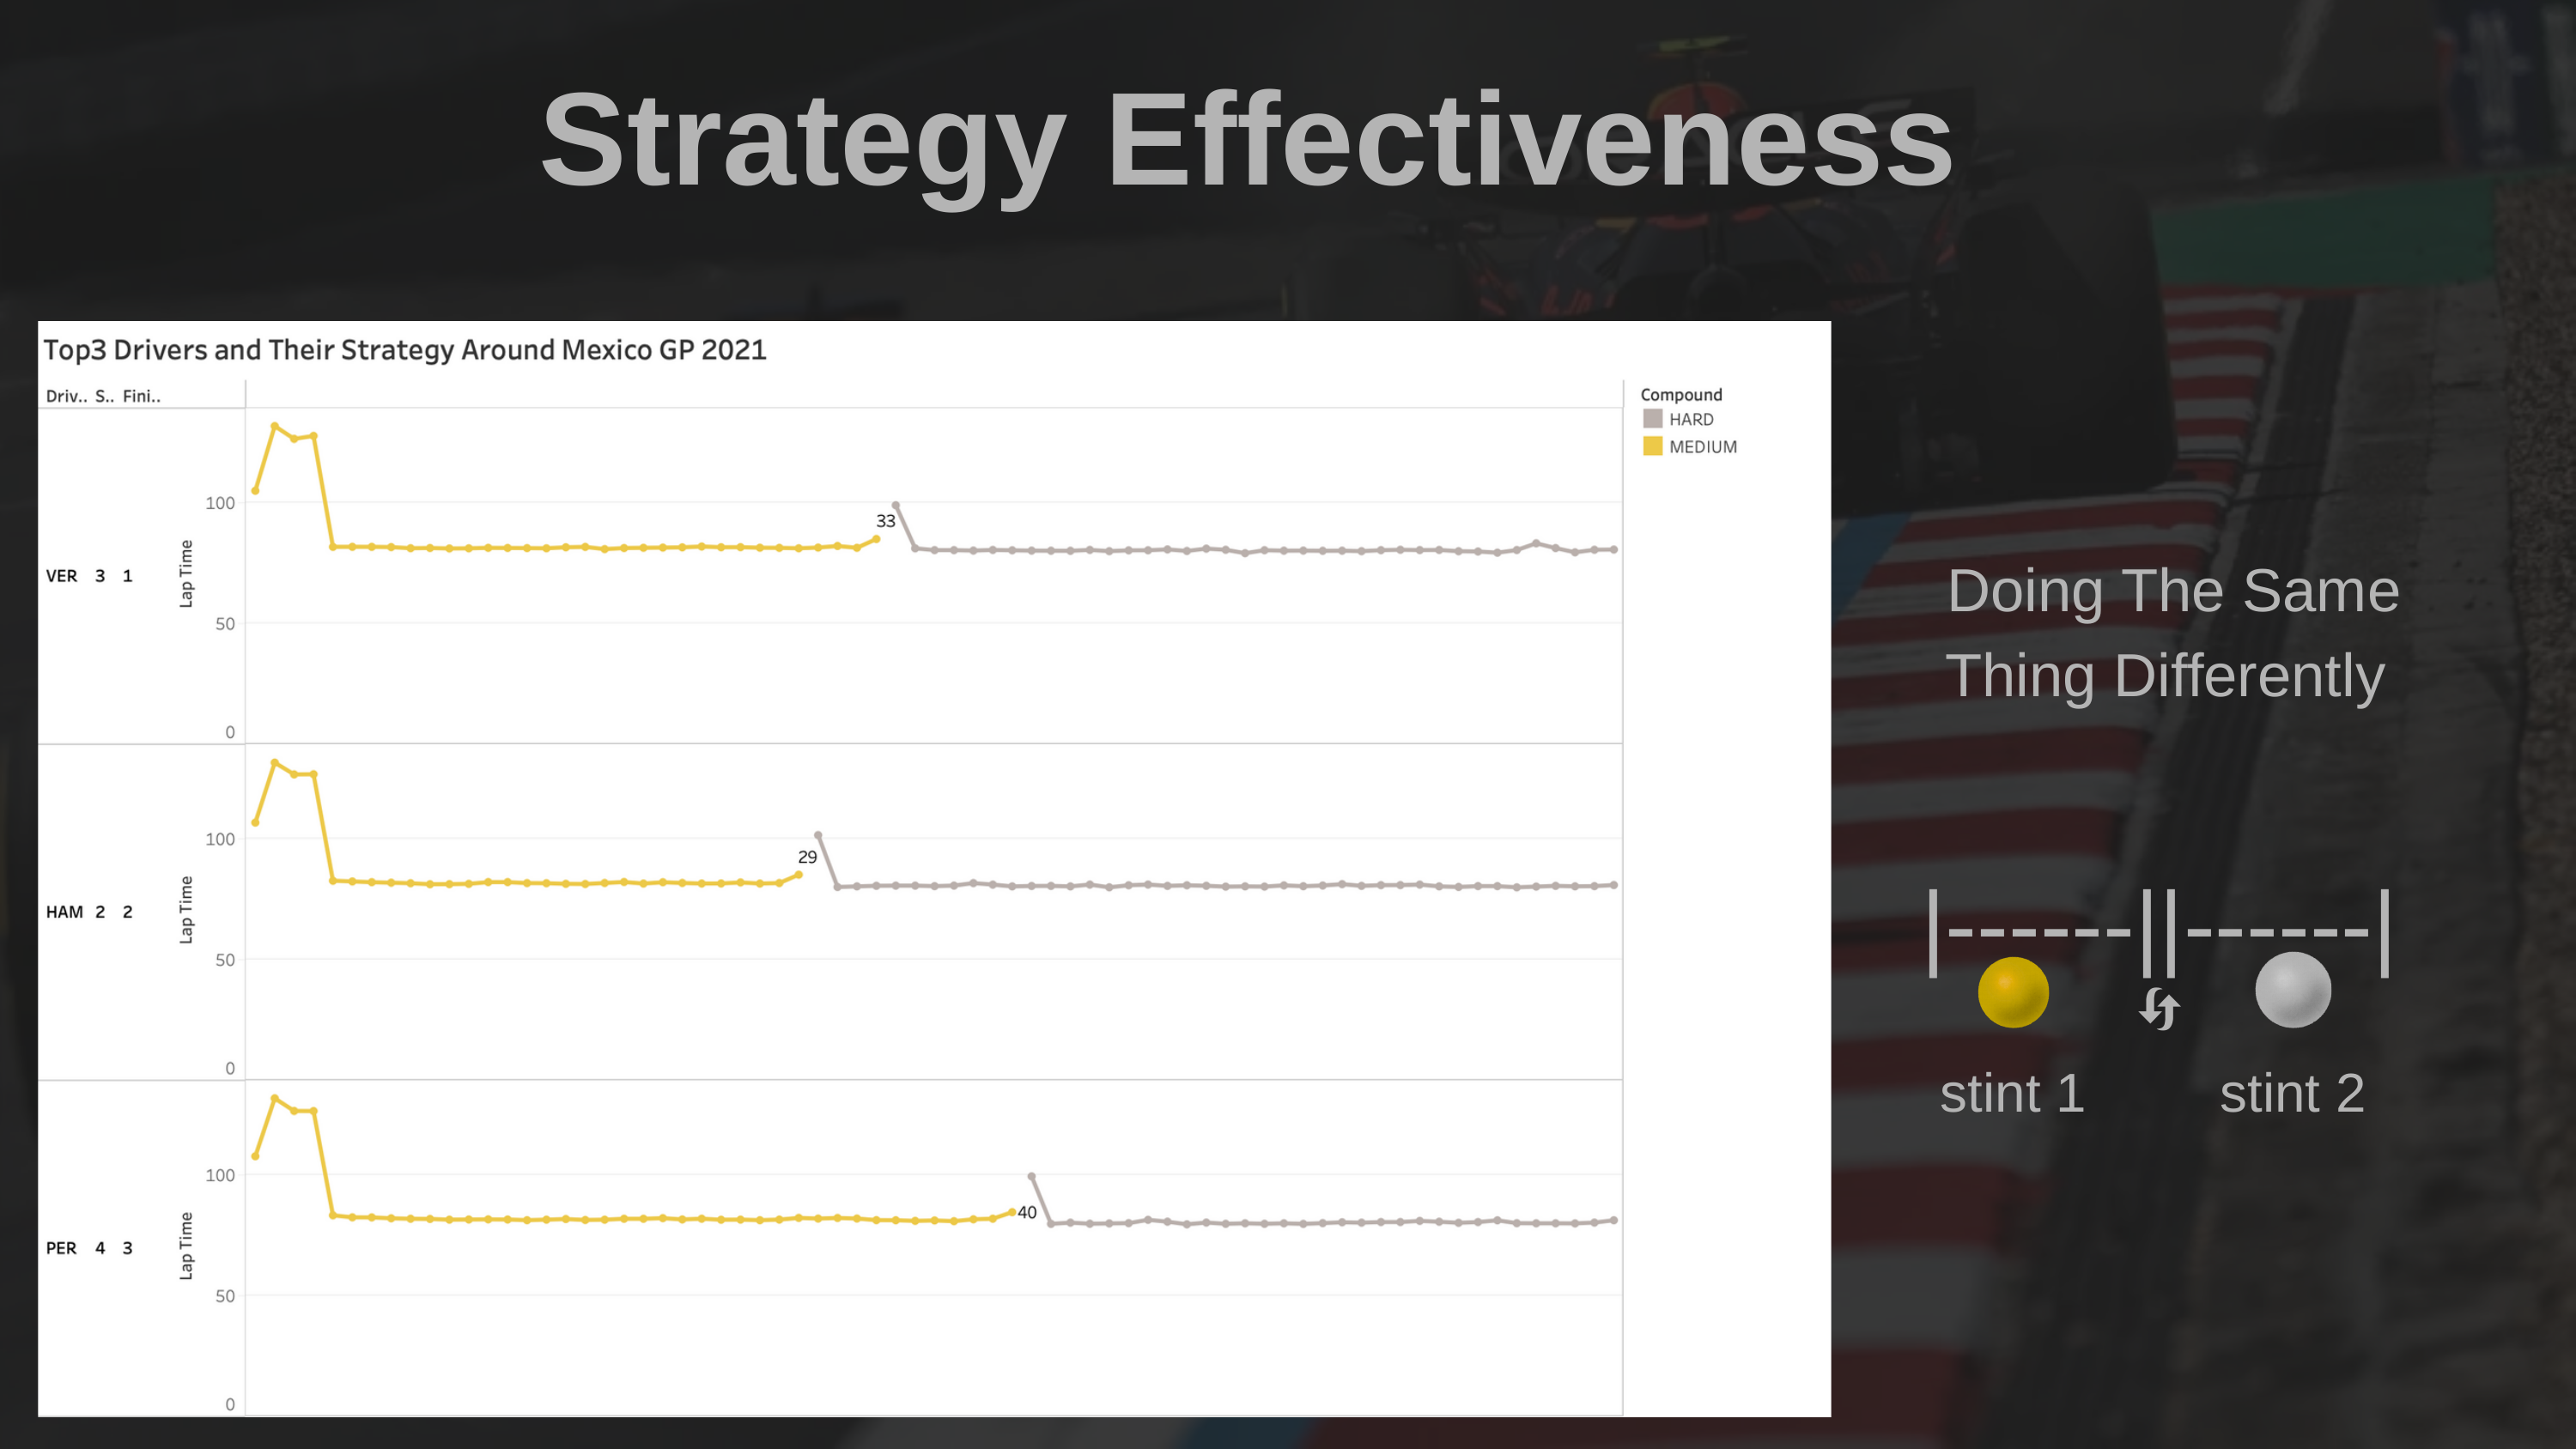

Strategy Effectiveness

Doing The Same Thing Differently
|------||------|

🔄
stint 1
stint 2